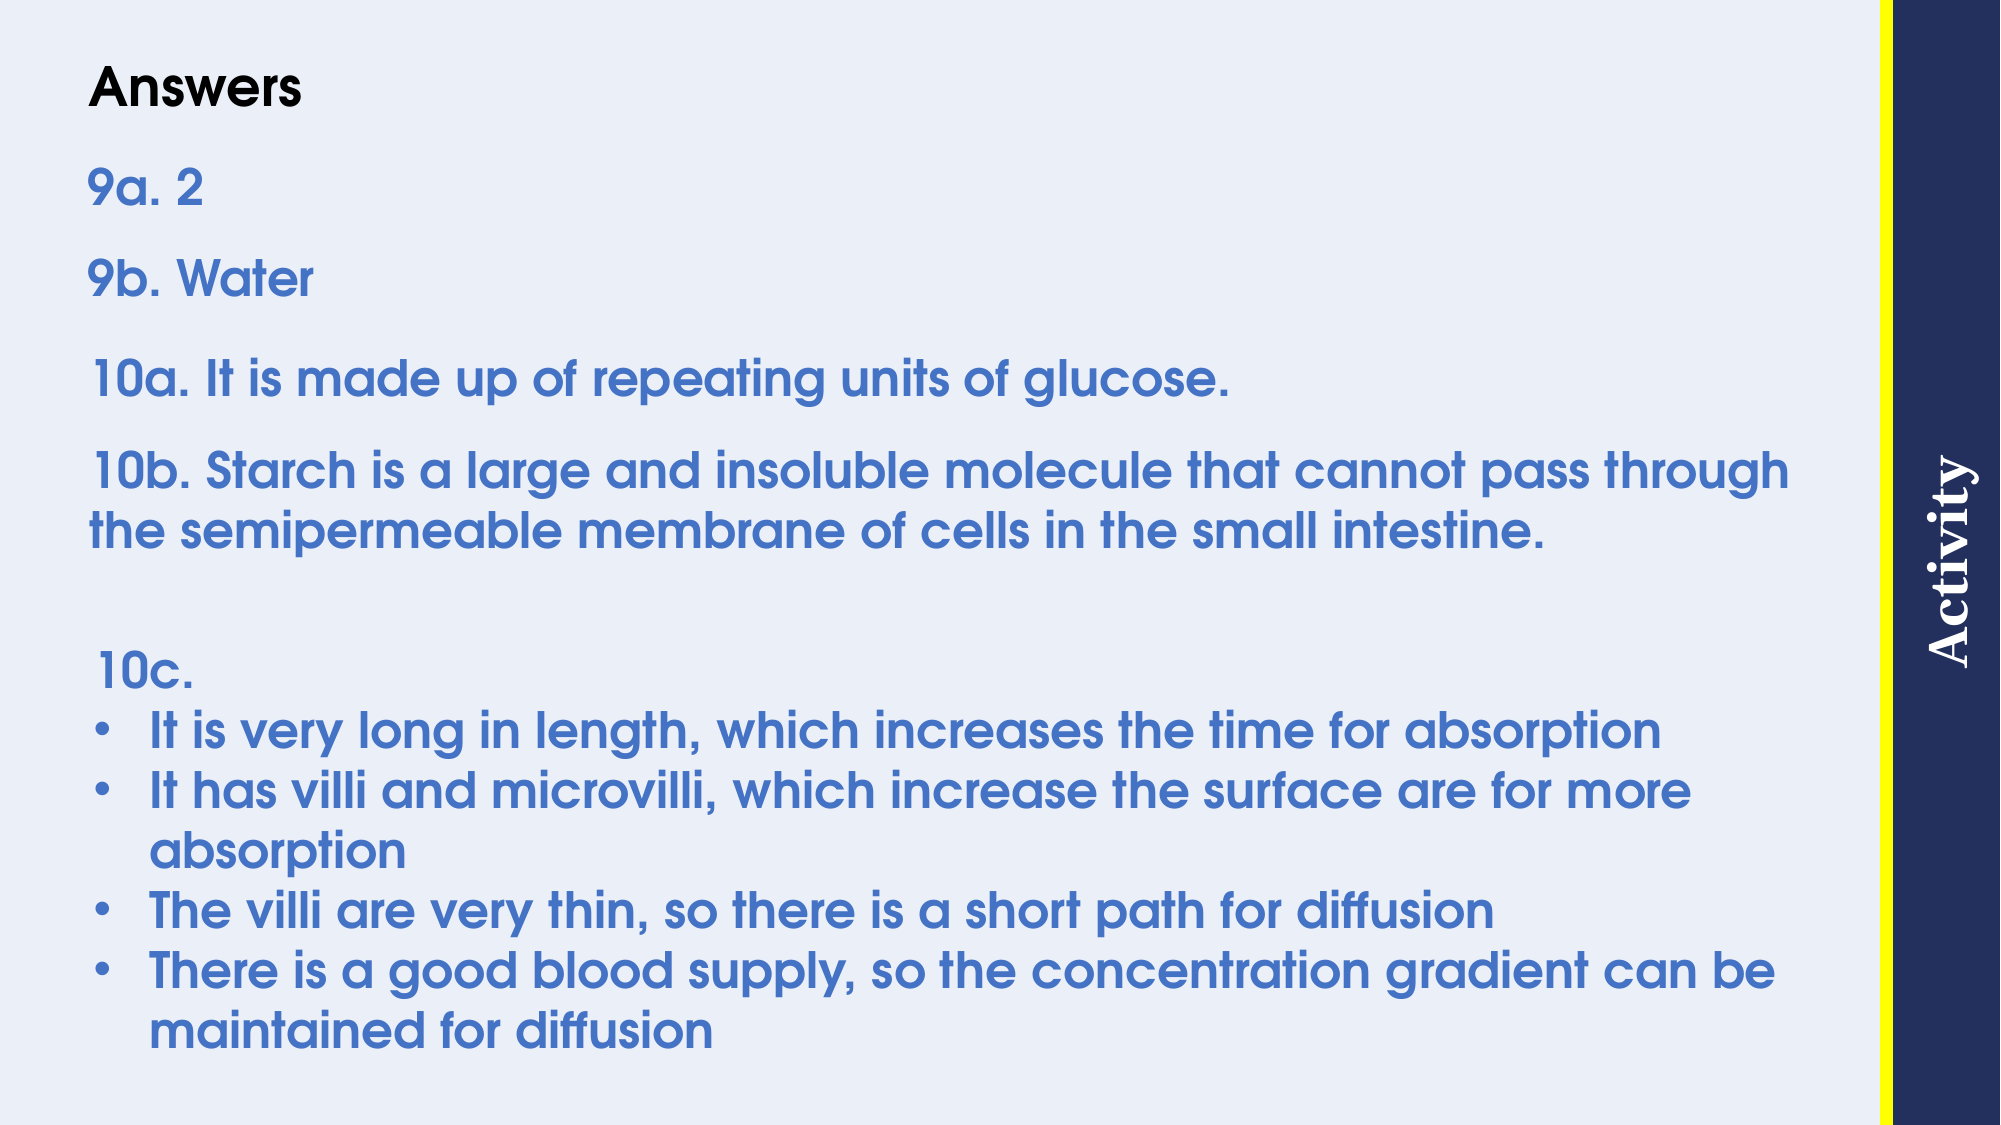

# Answers
9a. 2
9b. Water
10a. It is made up of repeating units of glucose.
10b. Starch is a large and insoluble molecule that cannot pass through the semipermeable membrane of cells in the small intestine.
10c.
It is very long in length, which increases the time for absorption
It has villi and microvilli, which increase the surface are for more absorption
The villi are very thin, so there is a short path for diffusion
There is a good blood supply, so the concentration gradient can be maintained for diffusion